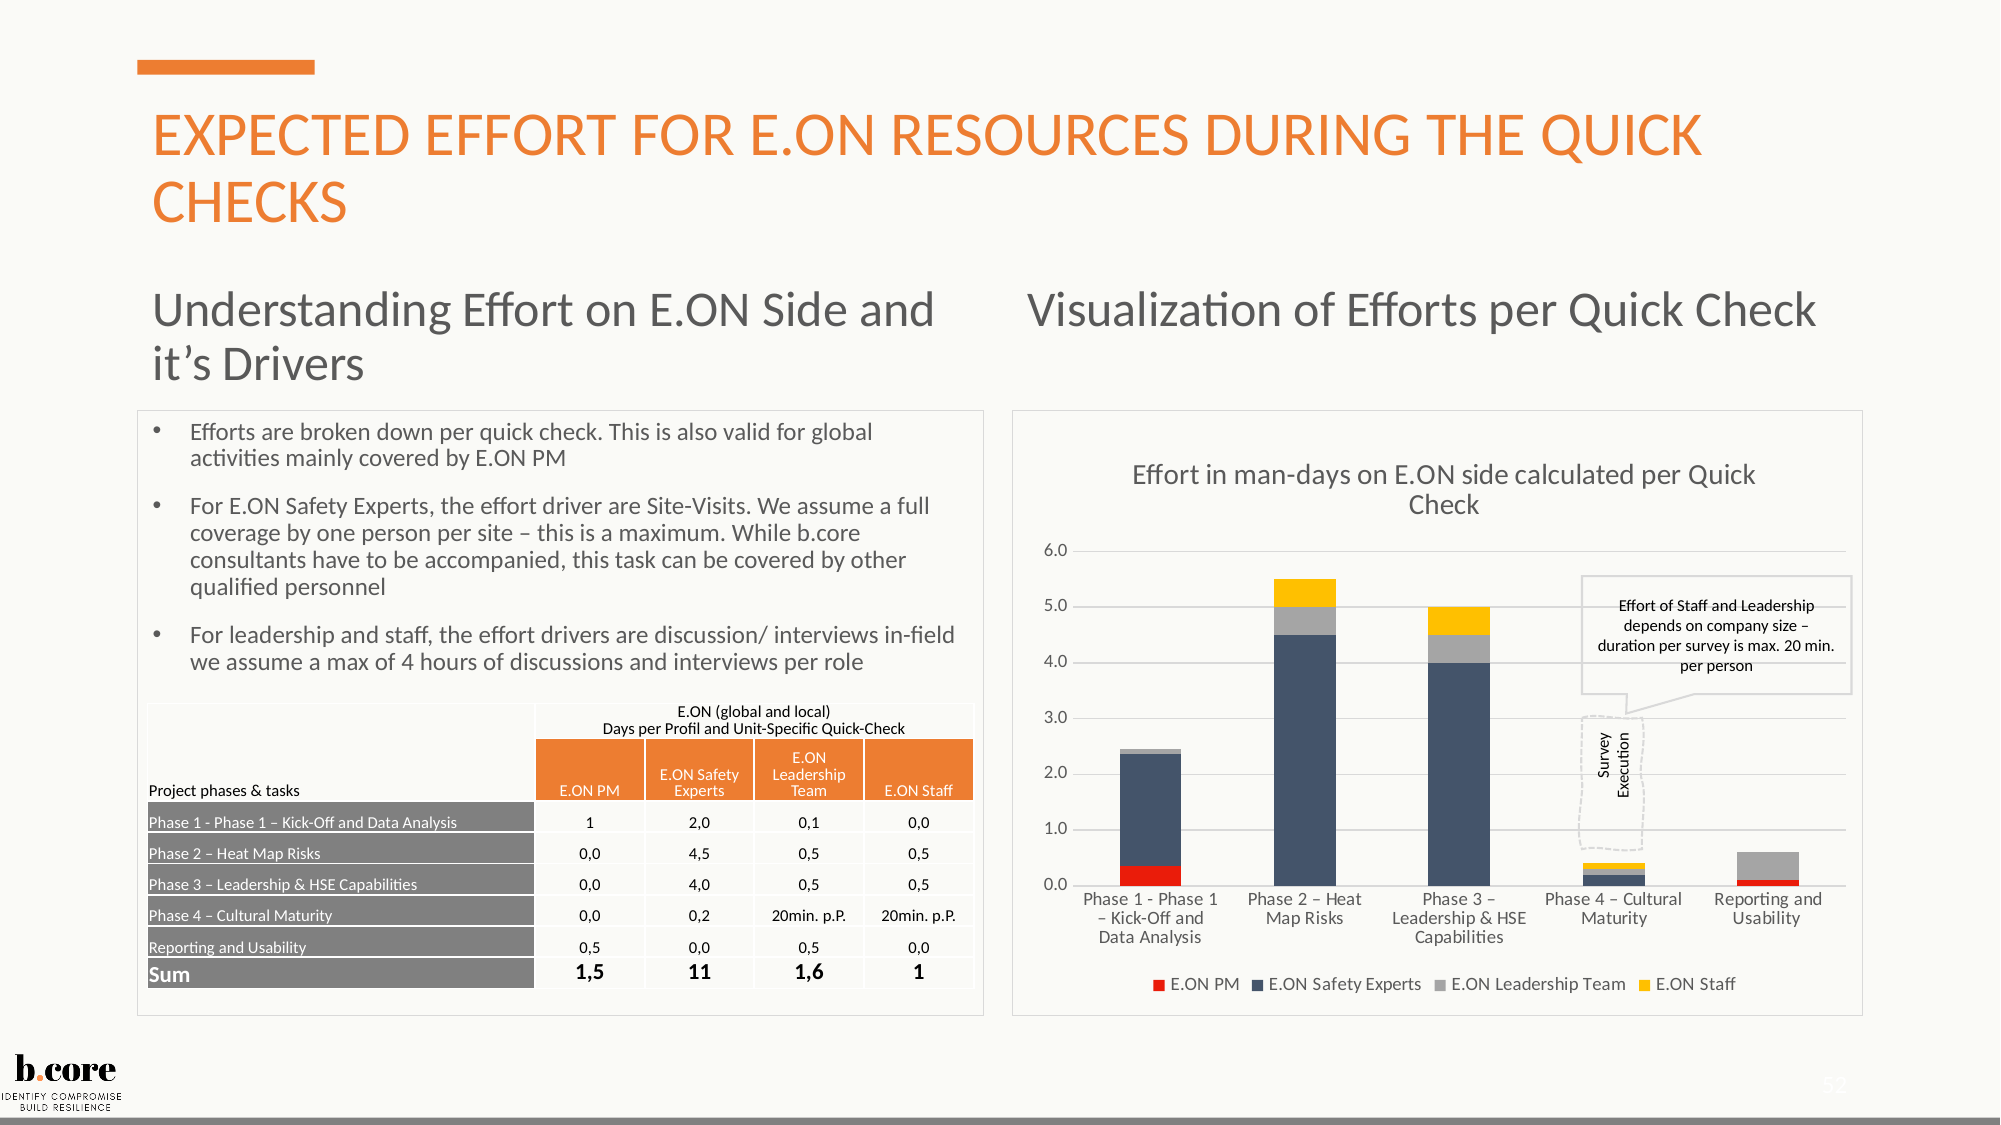

# Expected Effort for E.ON Resources during the Quick Checks
Understanding Effort on E.ON Side and it’s Drivers
Visualization of Efforts per Quick Check
Efforts are broken down per quick check. This is also valid for global activities mainly covered by E.ON PM
For E.ON Safety Experts, the effort driver are Site-Visits. We assume a full coverage by one person per site – this is a maximum. While b.core consultants have to be accompanied, this task can be covered by other qualified personnel
For leadership and staff, the effort drivers are discussion/ interviews in-field we assume a max of 4 hours of discussions and interviews per role

### Chart: Effort in man-days on E.ON side calculated per Quick Check

| Category | E.ON PM | E.ON Safety Experts | E.ON Leadership Team | E.ON Staff |
|---|---|---|---|---|
| Phase 1 - Phase 1 – Kick-Off and Data Analysis | 0.36 | 2.0 | 0.1 | 0.0 |
| Phase 2 – Heat Map Risks | 0.0 | 4.5 | 0.5 | 0.5 |
| Phase 3 – Leadership & HSE Capabilities | 0.0 | 4.0 | 0.5 | 0.5 |
| Phase 4 – Cultural Maturity | 0.0 | 0.2 | 0.1 | 0.1 |
| Reporting and Usability  | 0.1 | 0.0 | 0.5 | 0.0 |
Effort of Staff and Leadership depends on company size – duration per survey is max. 20 min. per person
| Project phases & tasks | E.ON (global and local) Days per Profil and Unit-Specific Quick-Check |  |  |  |
| --- | --- | --- | --- | --- |
|  | E.ON PM | E.ON Safety Experts | E.ON Leadership Team | E.ON Staff |
| Phase 1 - Phase 1 – Kick-Off and Data Analysis | 1 | 2,0 | 0,1 | 0,0 |
| Phase 2 – Heat Map Risks | 0,0 | 4,5 | 0,5 | 0,5 |
| Phase 3 – Leadership & HSE Capabilities | 0,0 | 4,0 | 0,5 | 0,5 |
| Phase 4 – Cultural Maturity | 0,0 | 0,2 | 20min. p.P. | 20min. p.P. |
| Reporting and Usability | 0,5 | 0,0 | 0,5 | 0,0 |
| Sum | 1,5 | 11 | 1,6 | 1 |
Survey Execution
52